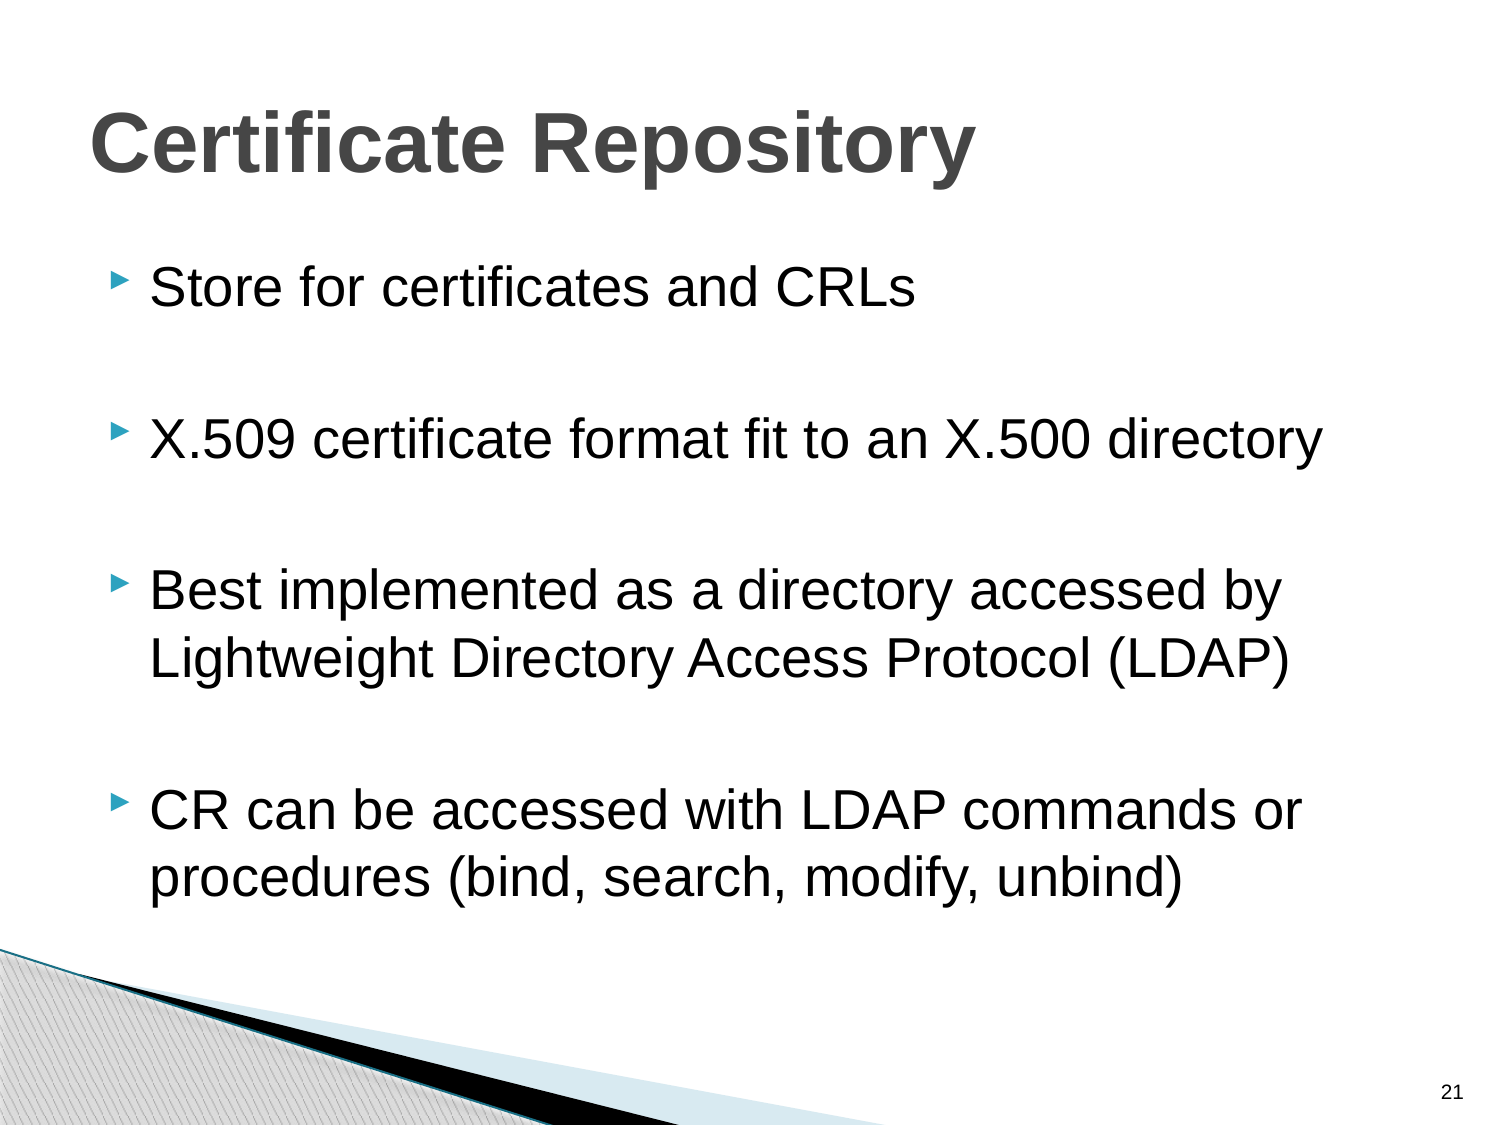

# Certificate Repository
Store for certificates and CRLs

X.509 certificate format fit to an X.500 directory

Best implemented as a directory accessed by Lightweight Directory Access Protocol (LDAP)

CR can be accessed with LDAP commands or procedures (bind, search, modify, unbind)

21